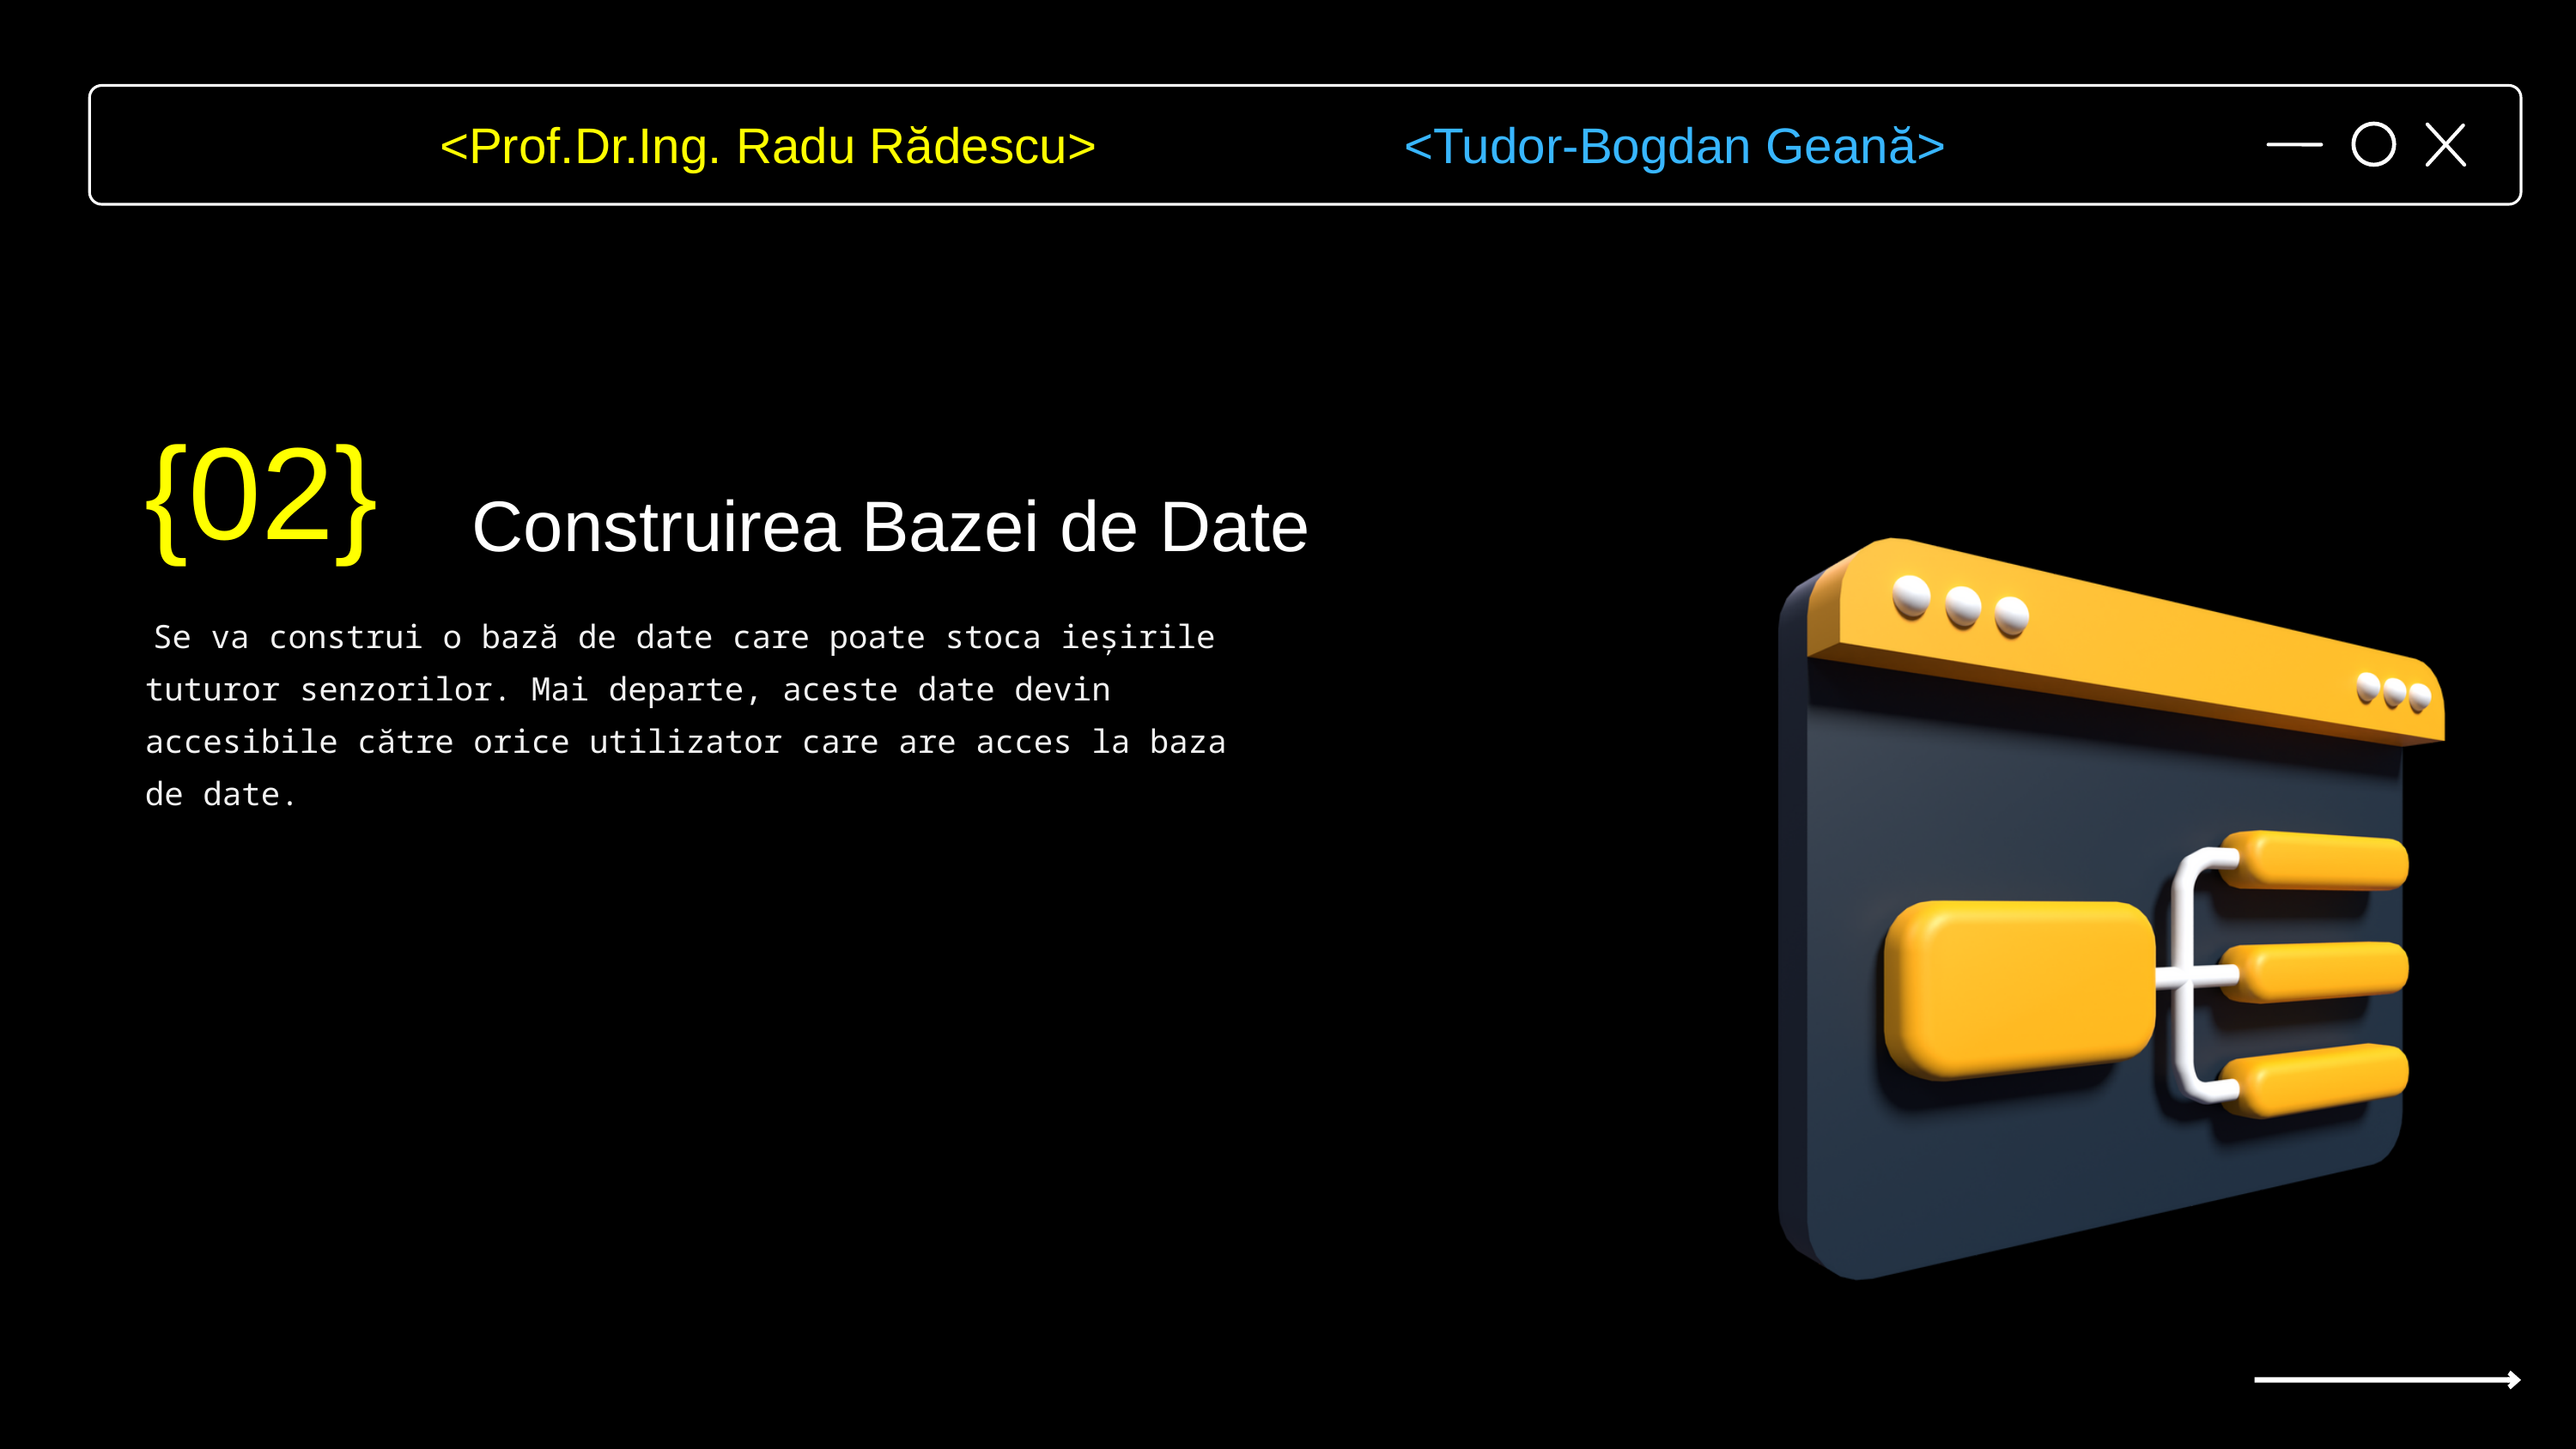

<Prof.Dr.Ing. Radu Rădescu>                      <Tudor-Bogdan Geană>
{02}
Construirea Bazei de Date

 Se va construi o bază de date care poate stoca ieșirile tuturor senzorilor. Mai departe, aceste date devin accesibile către orice utilizator care are acces la baza de date.